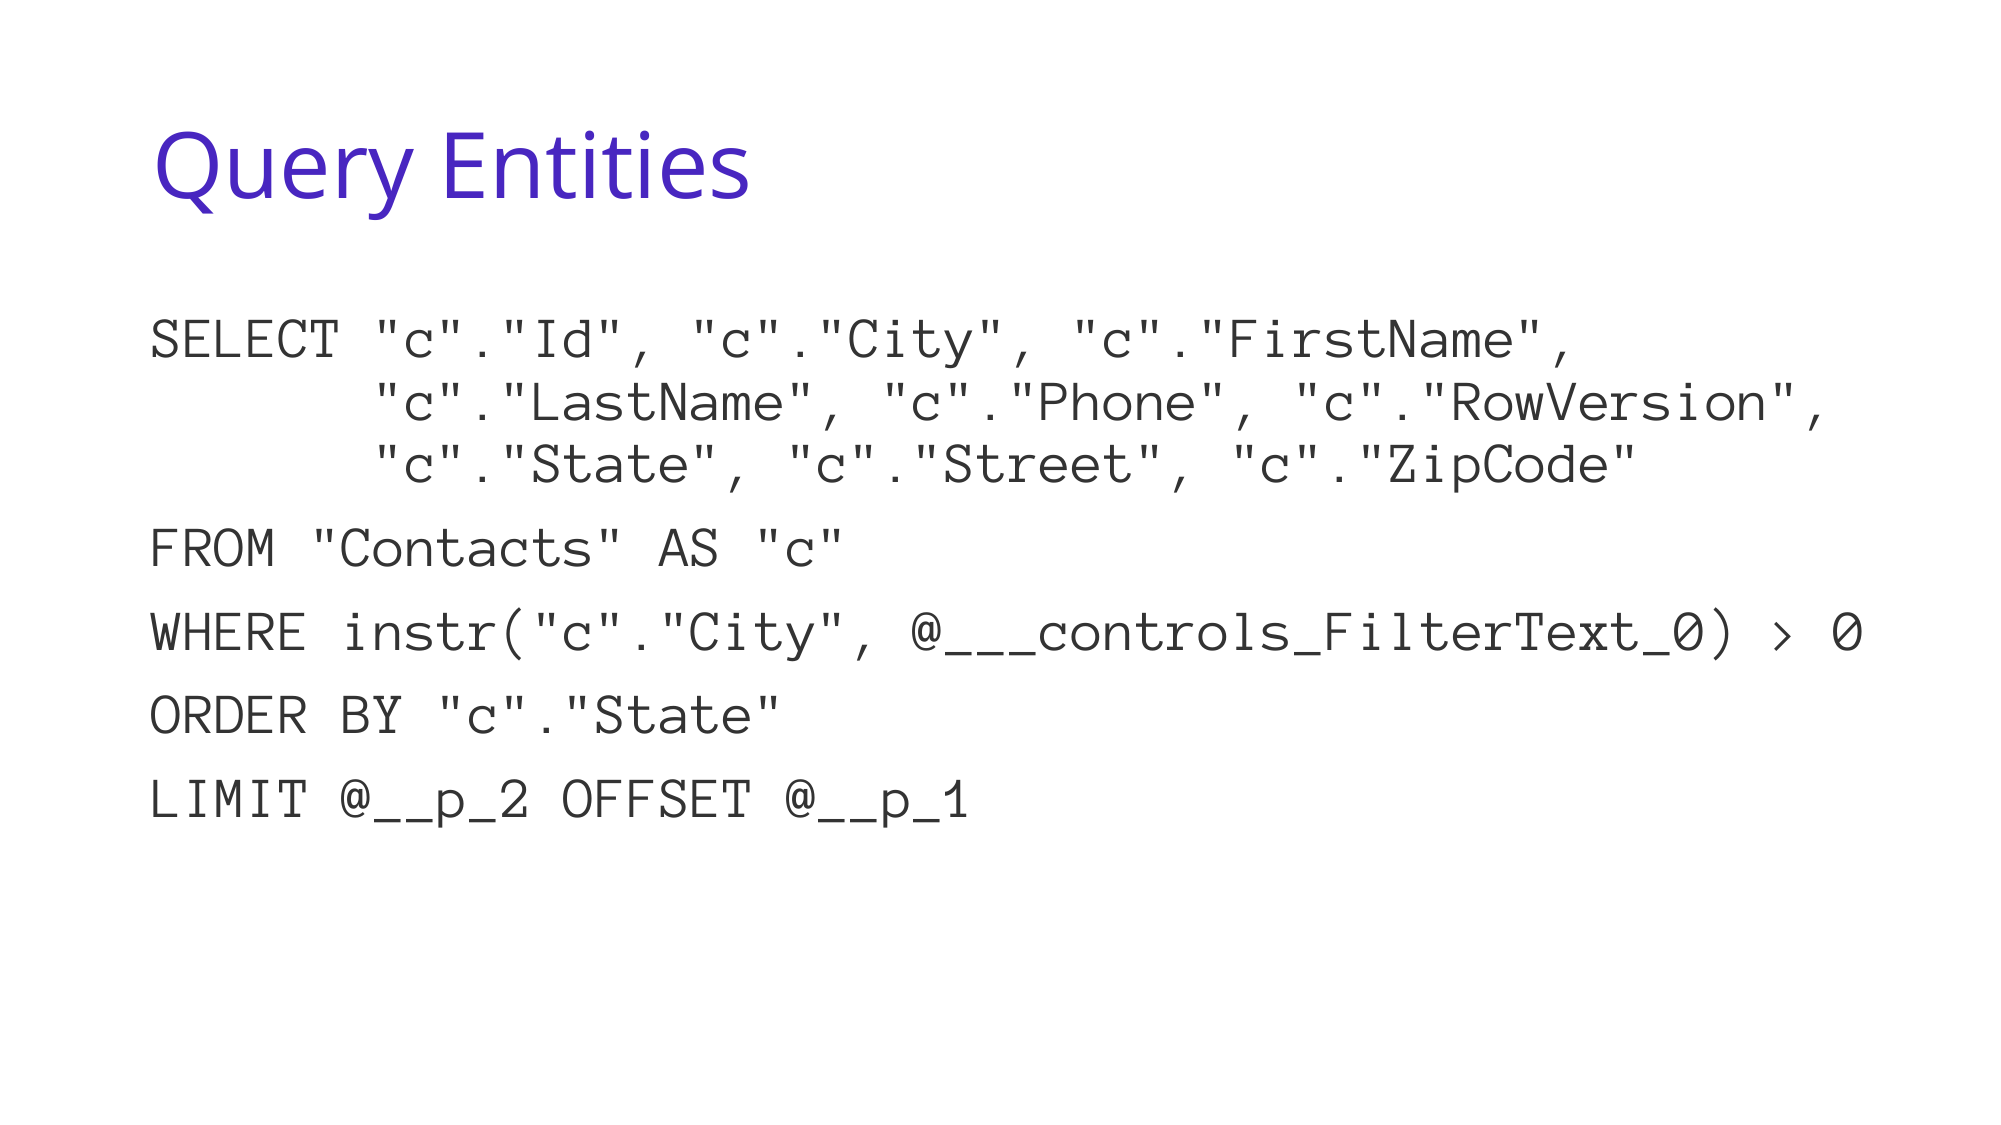

# Query Entities
SELECT "c"."Id", "c"."City", "c"."FirstName",
       "c"."LastName", "c"."Phone", "c"."RowVersion",
       "c"."State", "c"."Street", "c"."ZipCode"
FROM "Contacts" AS "c"
WHERE instr("c"."City", @___controls_FilterText_0) > 0
ORDER BY "c"."State"
LIMIT @__p_2 OFFSET @__p_1